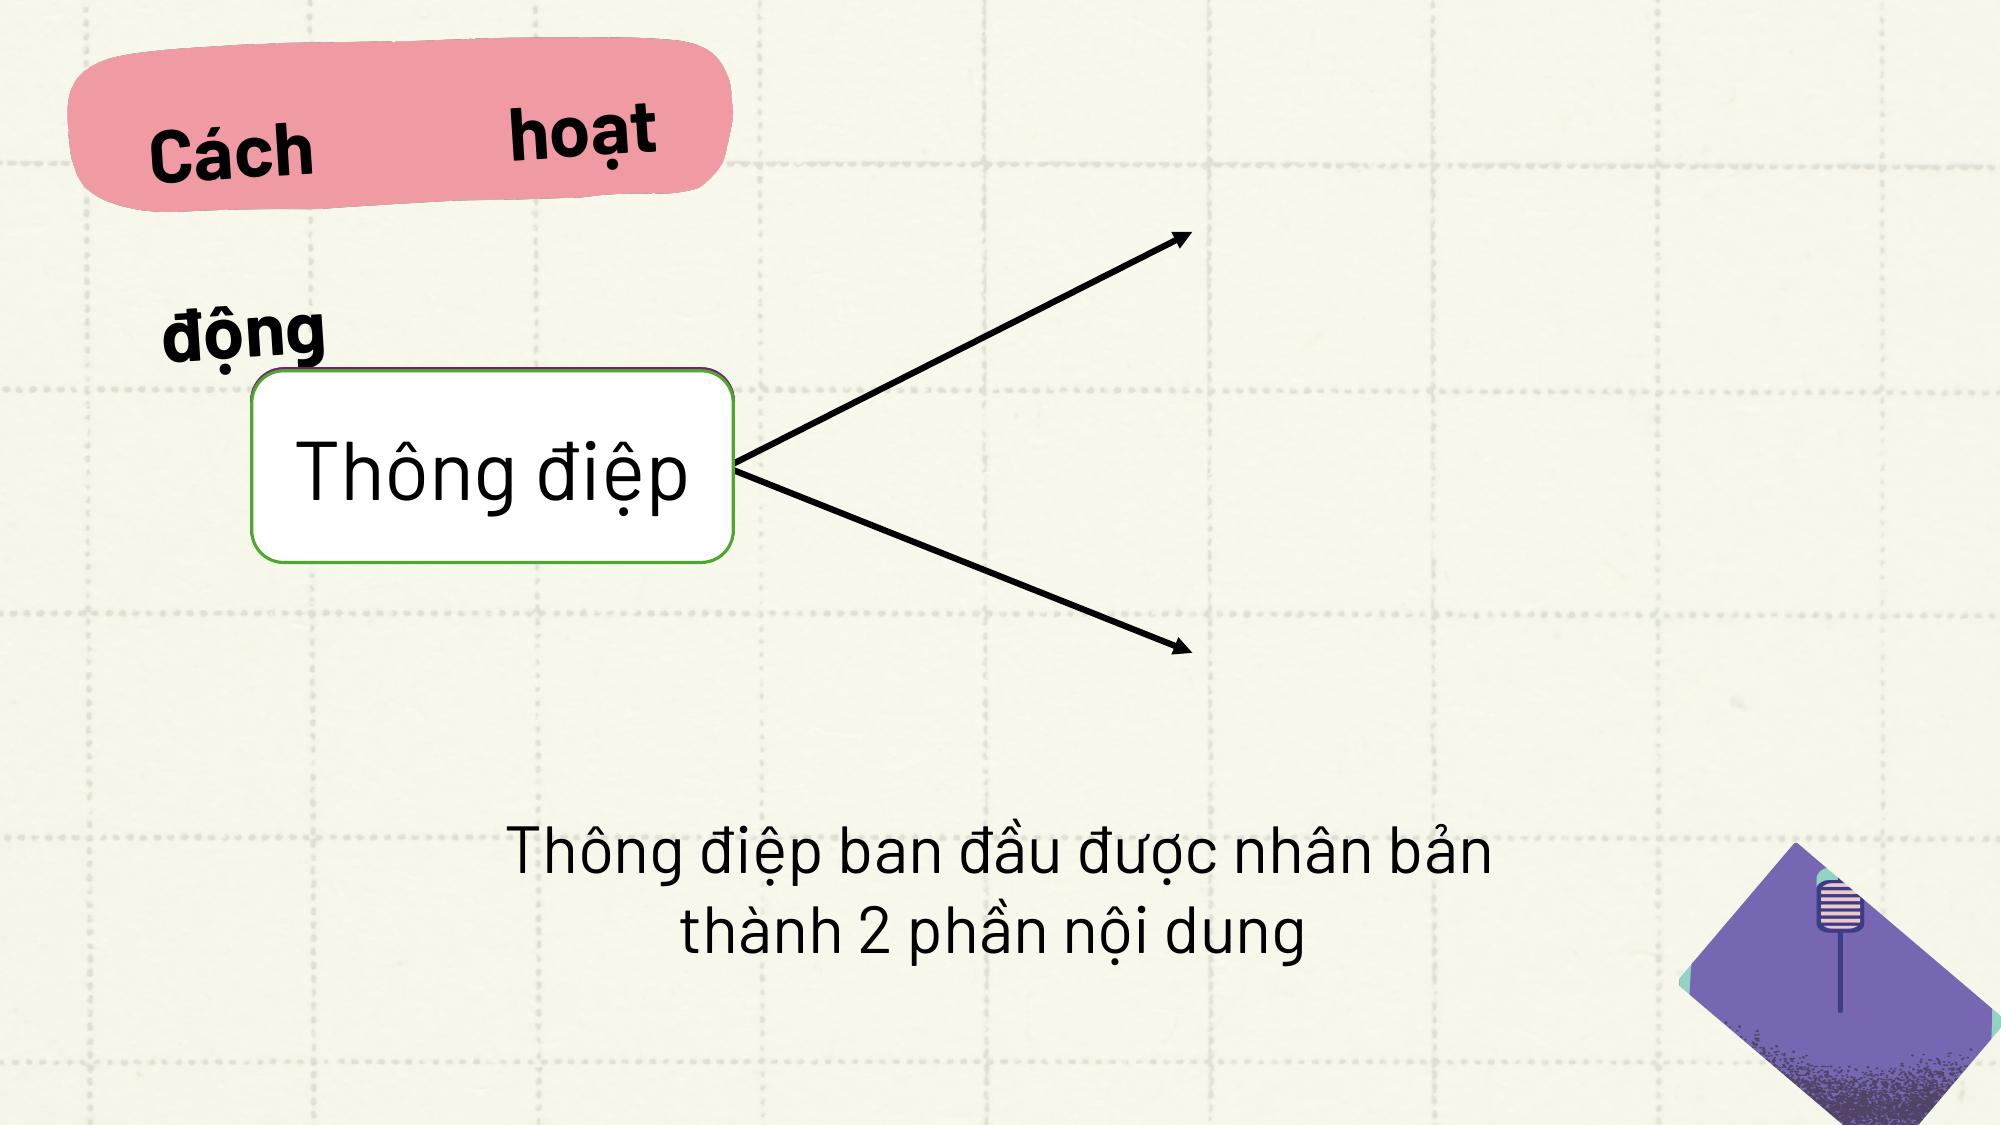

Cách hoạt động

Thông điệp
Thông điệp
Thông điệp
Thông điệp ban đầu được nhân bản thành 2 phần nội dung